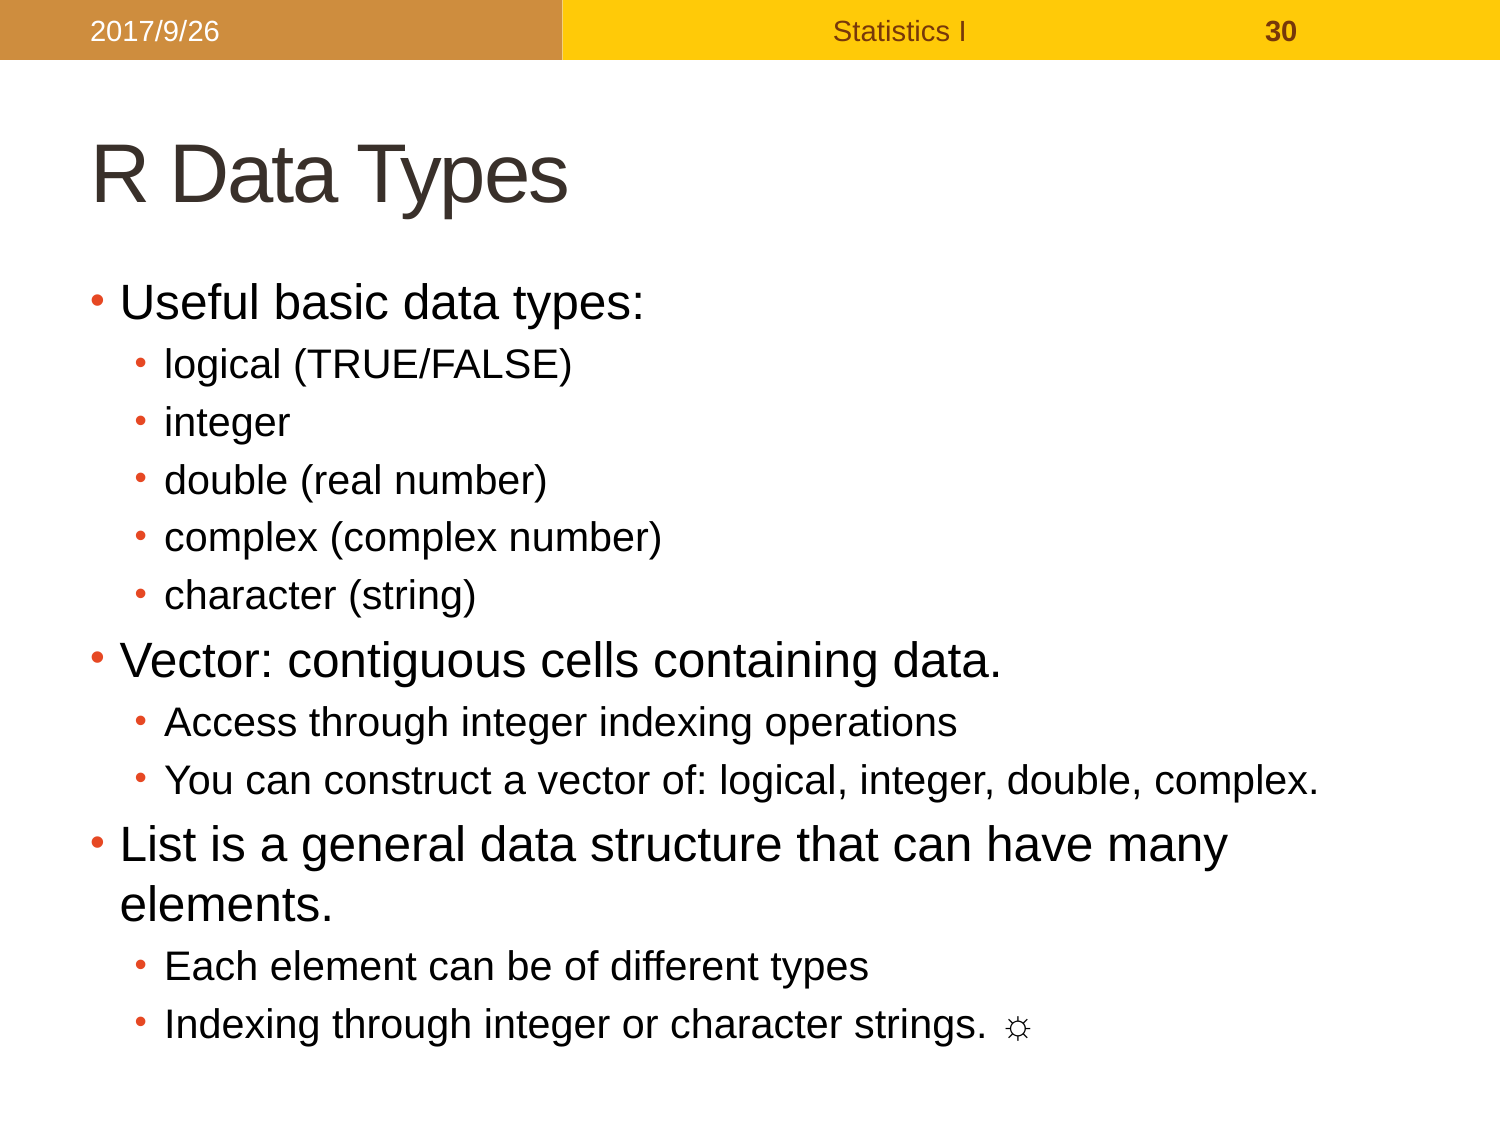

2017/9/26
Statistics I
30
# R Data Types
Useful basic data types:
logical (TRUE/FALSE)
integer
double (real number)
complex (complex number)
character (string)
Vector: contiguous cells containing data.
Access through integer indexing operations
You can construct a vector of: logical, integer, double, complex.
List is a general data structure that can have many elements.
Each element can be of different types
Indexing through integer or character strings. ☼